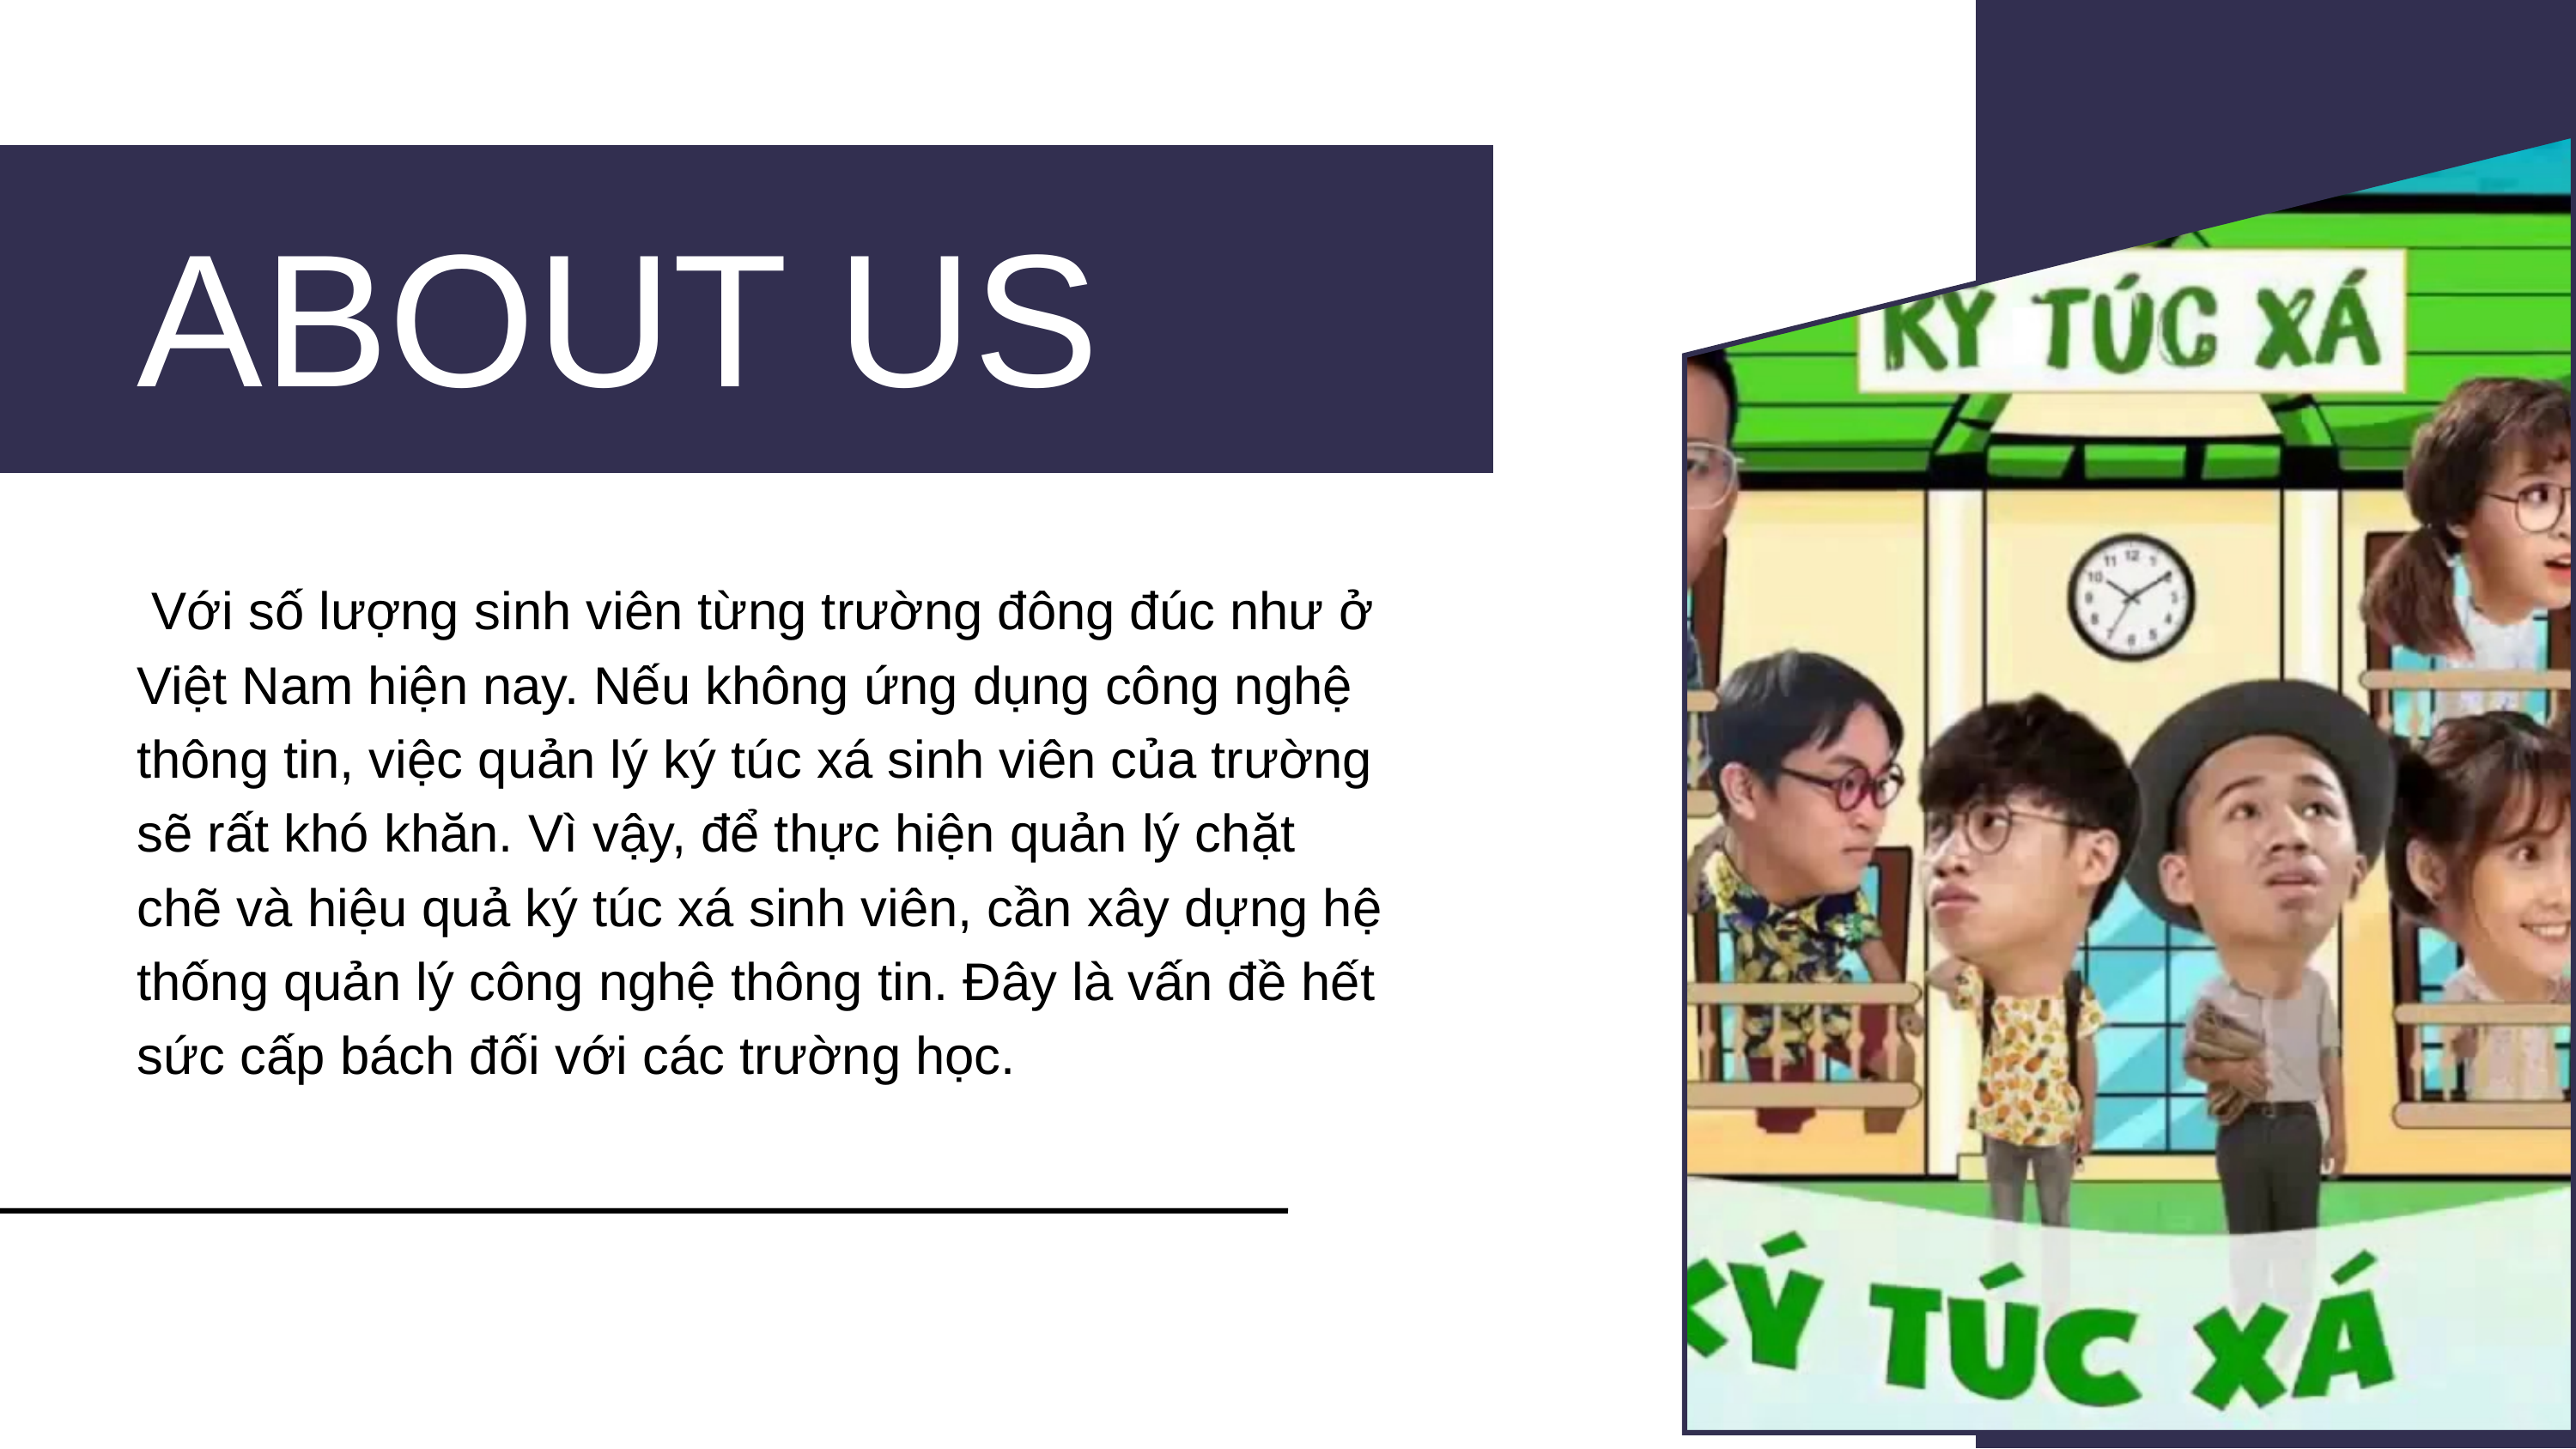

ABOUT US
 Với số lượng sinh viên từng trường đông đúc như ở Việt Nam hiện nay. Nếu không ứng dụng công nghệ thông tin, việc quản lý ký túc xá sinh viên của trường sẽ rất khó khăn. Vì vậy, để thực hiện quản lý chặt chẽ và hiệu quả ký túc xá sinh viên, cần xây dựng hệ thống quản lý công nghệ thông tin. Đây là vấn đề hết sức cấp bách đối với các trường học.